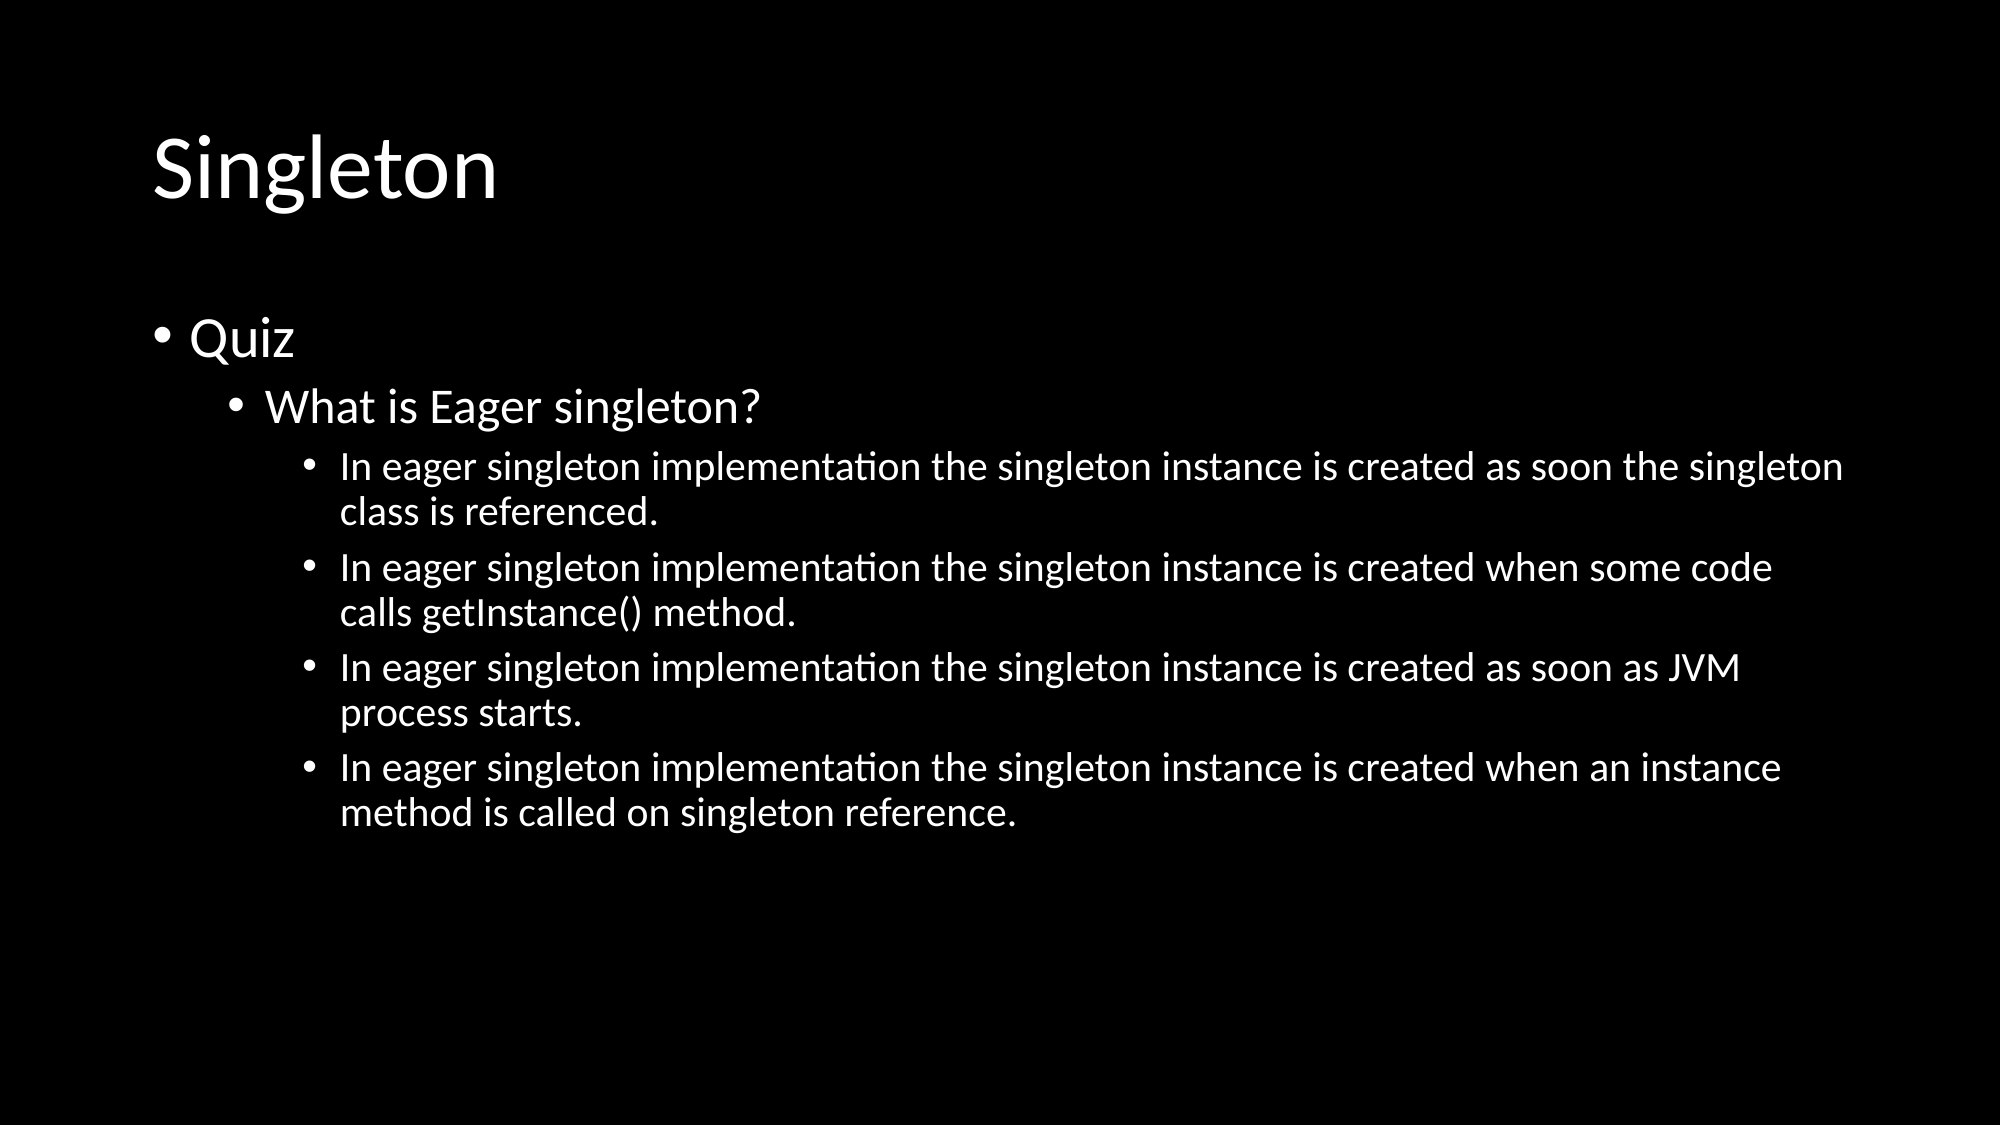

# Singleton
Quiz
What is Eager singleton?
In eager singleton implementation the singleton instance is created as soon the singleton class is referenced.
In eager singleton implementation the singleton instance is created when some code calls getInstance() method.
In eager singleton implementation the singleton instance is created as soon as JVM process starts.
In eager singleton implementation the singleton instance is created when an instance method is called on singleton reference.